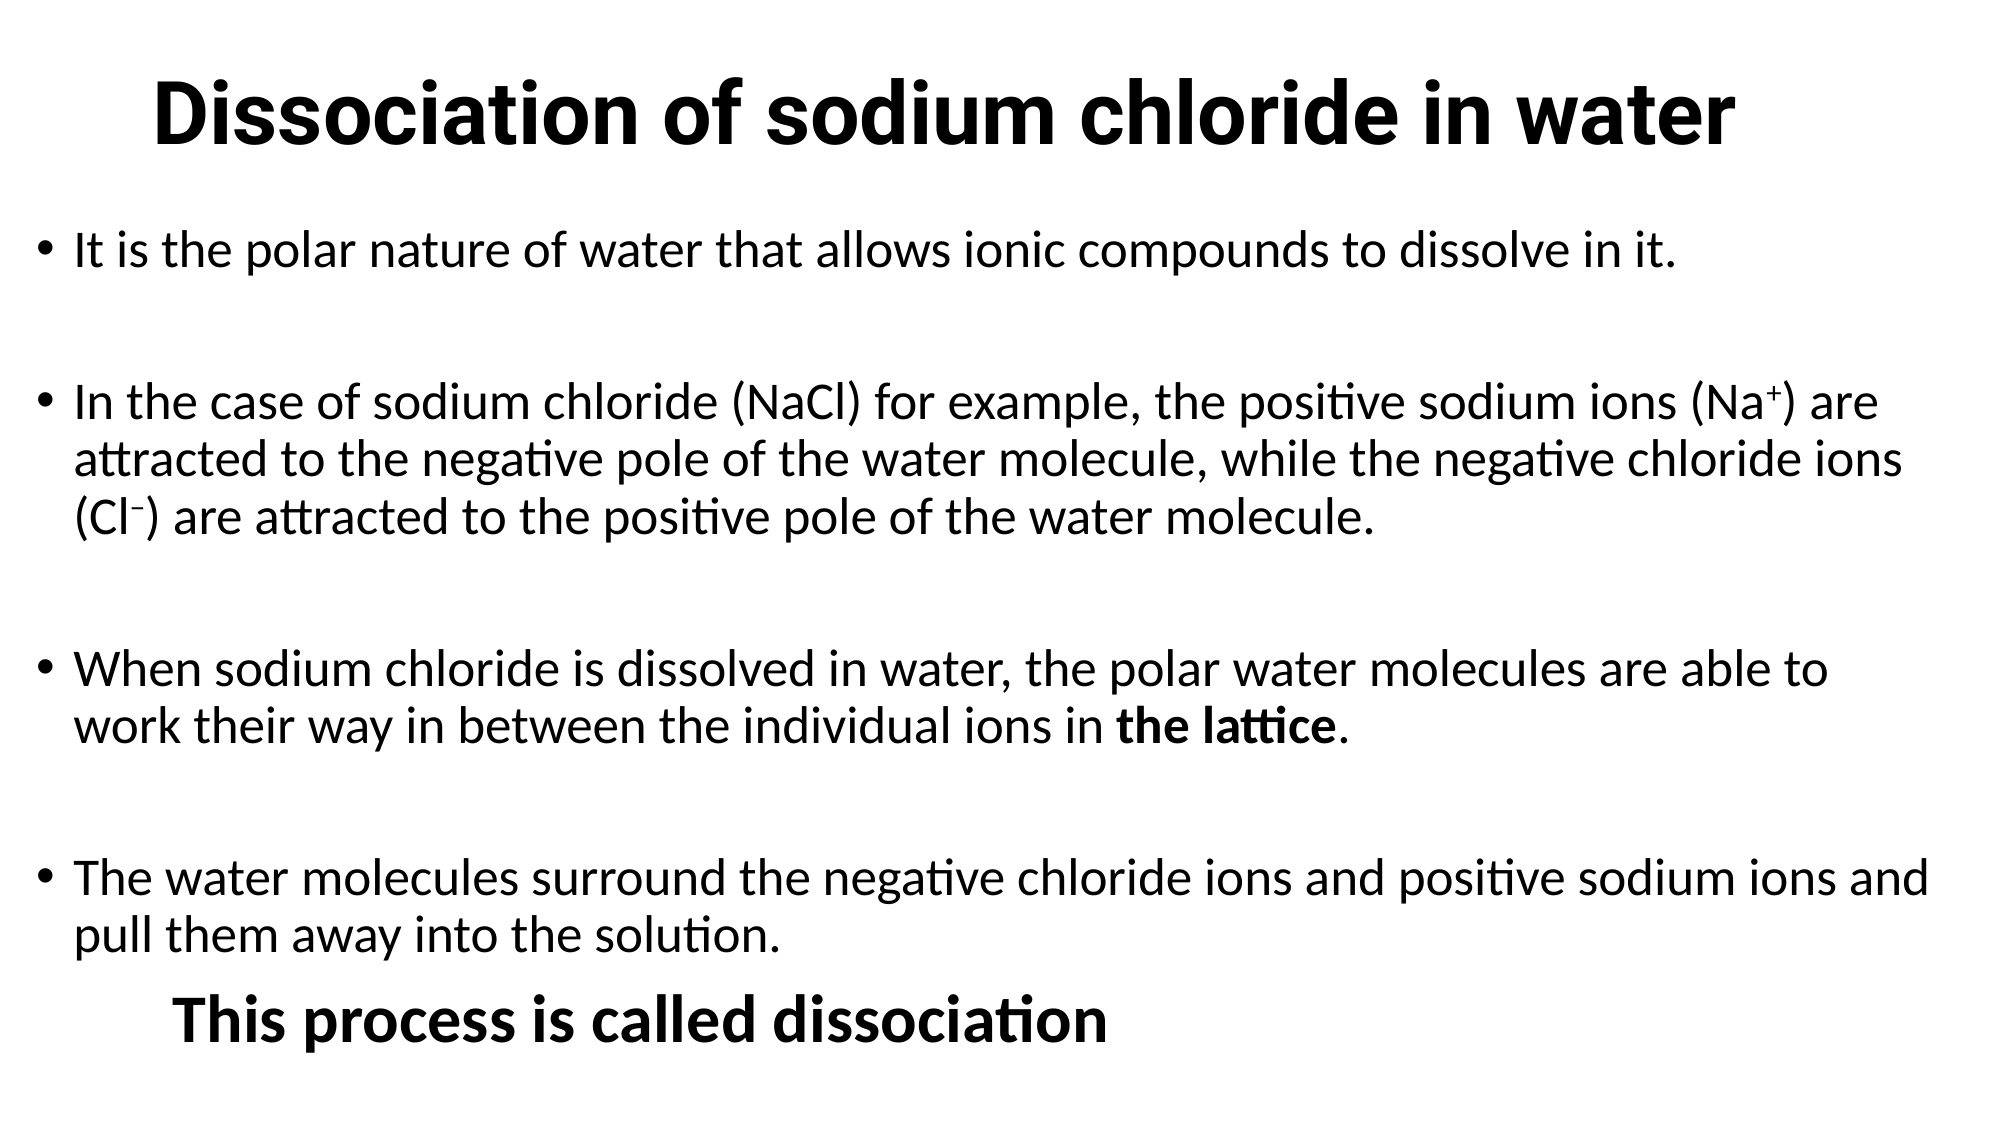

# Dissociation of sodium chloride in water
It is the polar nature of water that allows ionic compounds to dissolve in it.

In the case of sodium chloride (NaCl) for example, the positive sodium ions (Na+) are attracted to the negative pole of the water molecule, while the negative chloride ions (Cl−) are attracted to the positive pole of the water molecule.

When sodium chloride is dissolved in water, the polar water molecules are able to work their way in between the individual ions in the lattice.

The water molecules surround the negative chloride ions and positive sodium ions and pull them away into the solution.
		This process is called dissociation